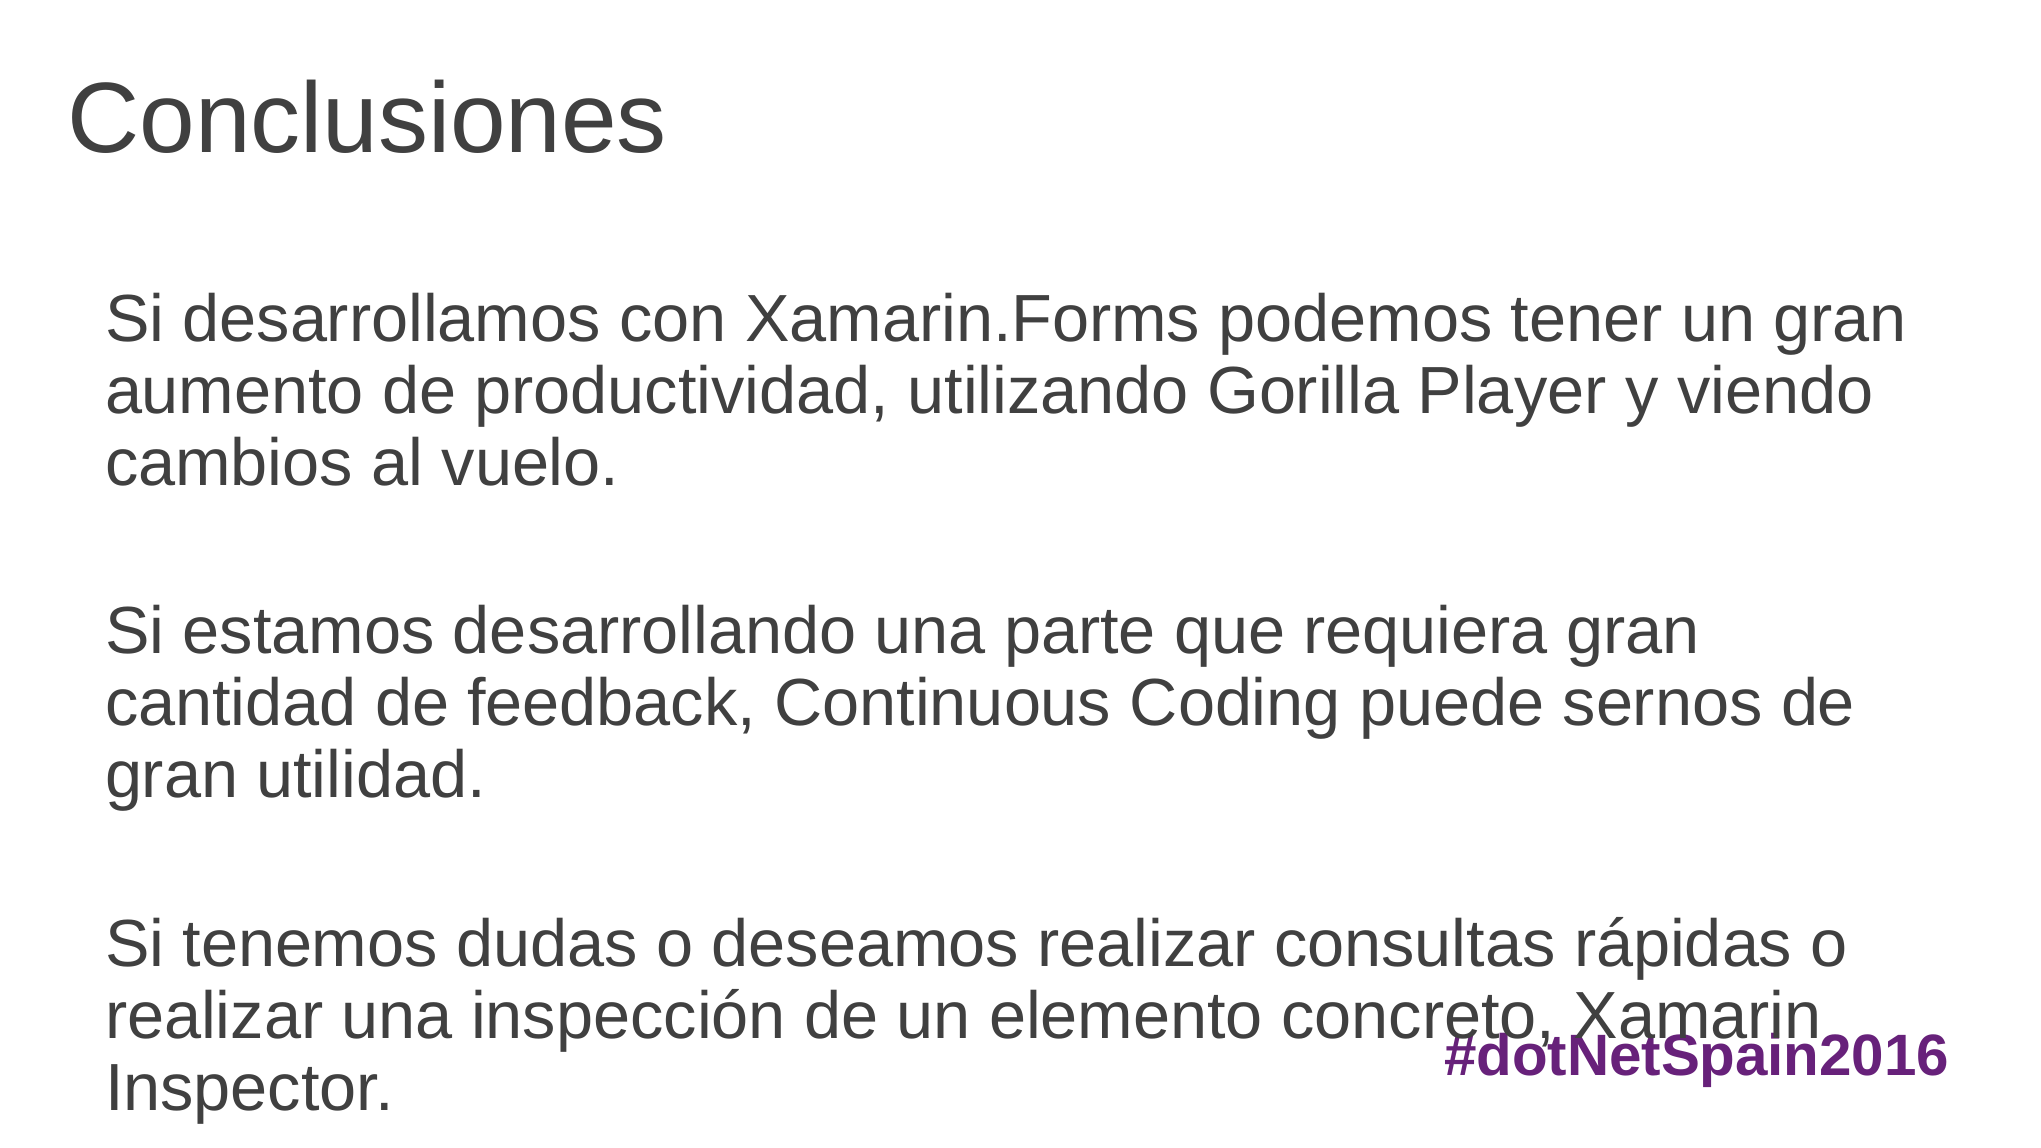

# Conclusiones
Si desarrollamos con Xamarin.Forms podemos tener un gran aumento de productividad, utilizando Gorilla Player y viendo cambios al vuelo.

Si estamos desarrollando una parte que requiera gran cantidad de feedback, Continuous Coding puede sernos de gran utilidad.

Si tenemos dudas o deseamos realizar consultas rápidas o realizar una inspección de un elemento concreto, Xamarin Inspector.